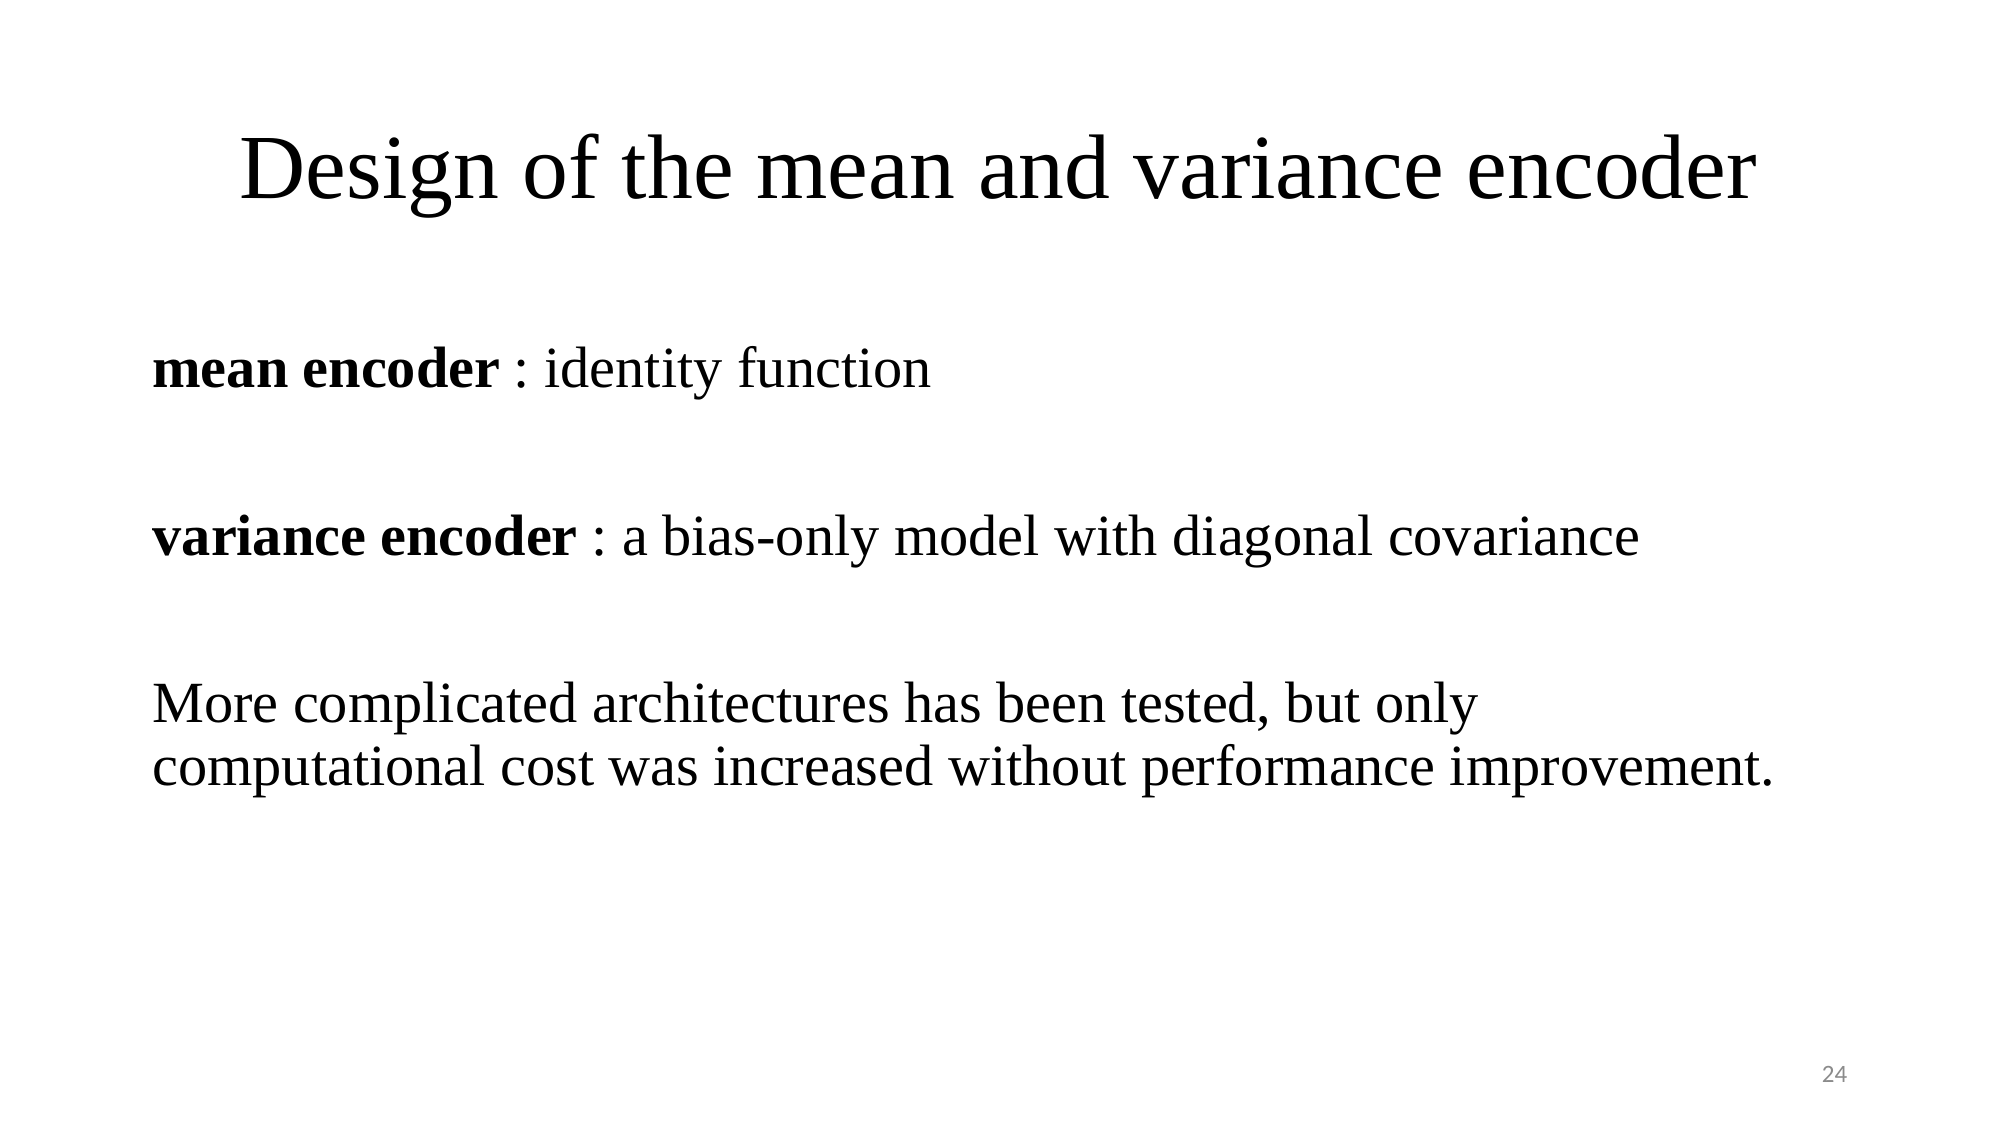

# Design of the mean and variance encoder

mean encoder : identity function

variance encoder : a bias-only model with diagonal covariance

More complicated architectures has been tested, but only computational cost was increased without performance improvement.
24